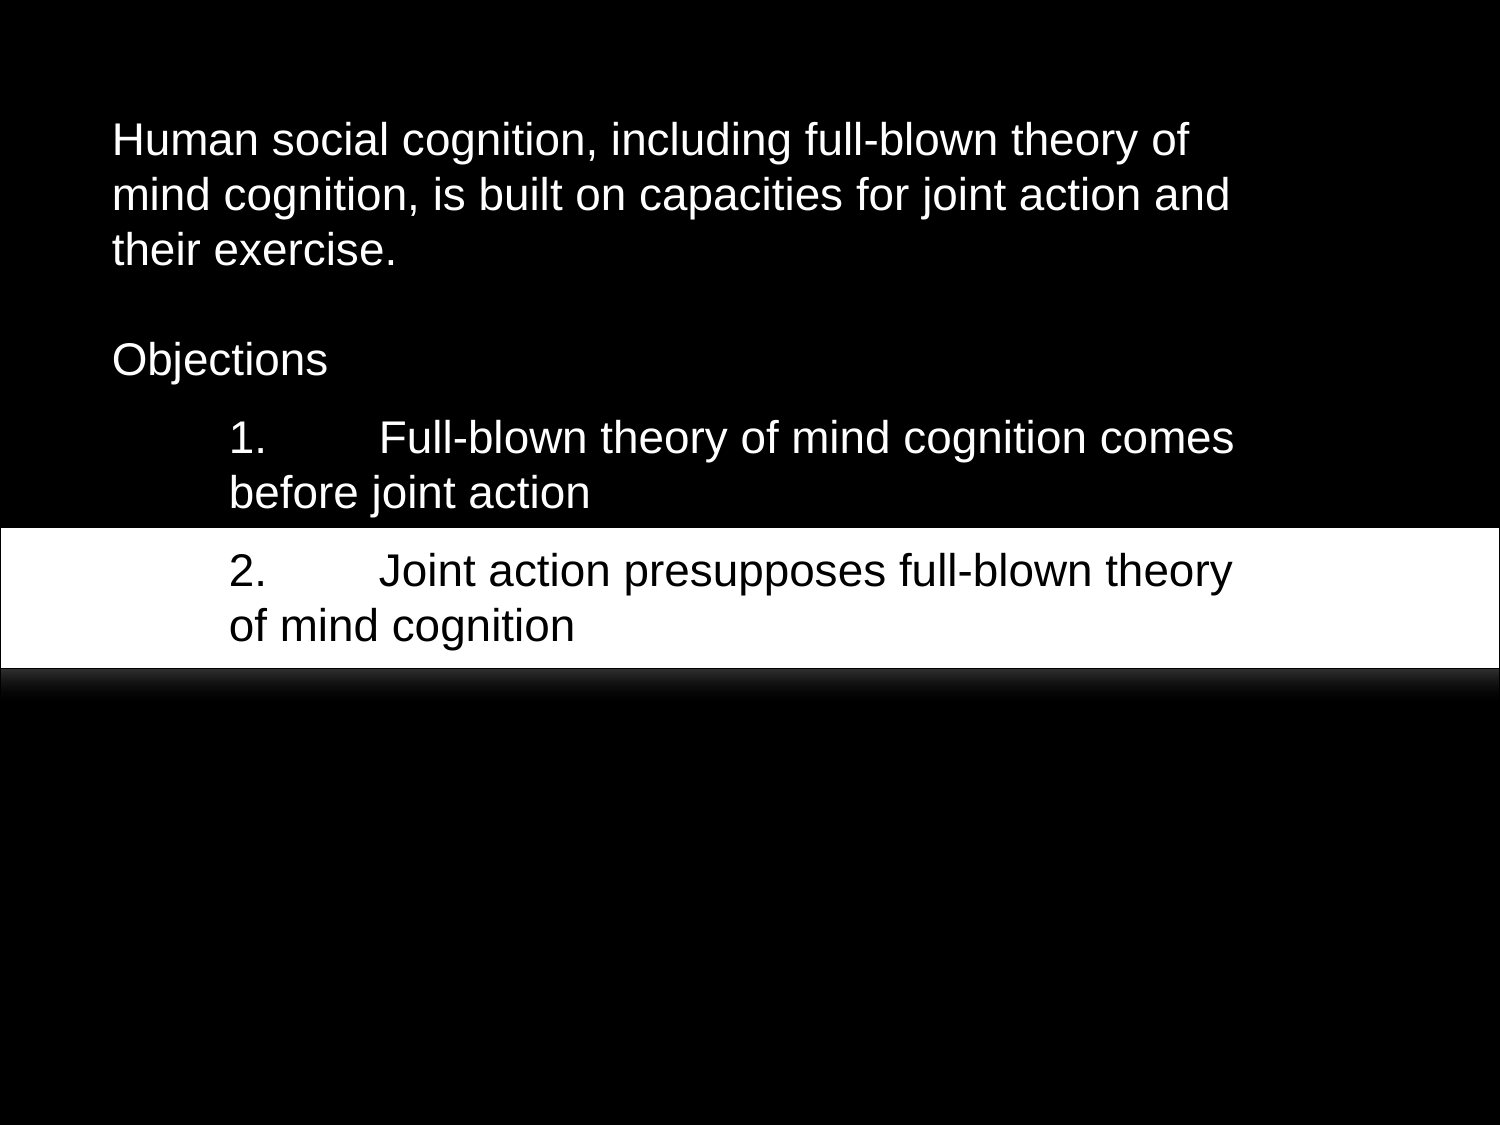

Human social cognition, including full-blown theory of mind cognition, is built on capacities for joint action and their exercise.

Objections
	1.	Full-blown theory of mind cognition comes before joint action
	2.	Joint action presupposes full-blown theory of mind cognition